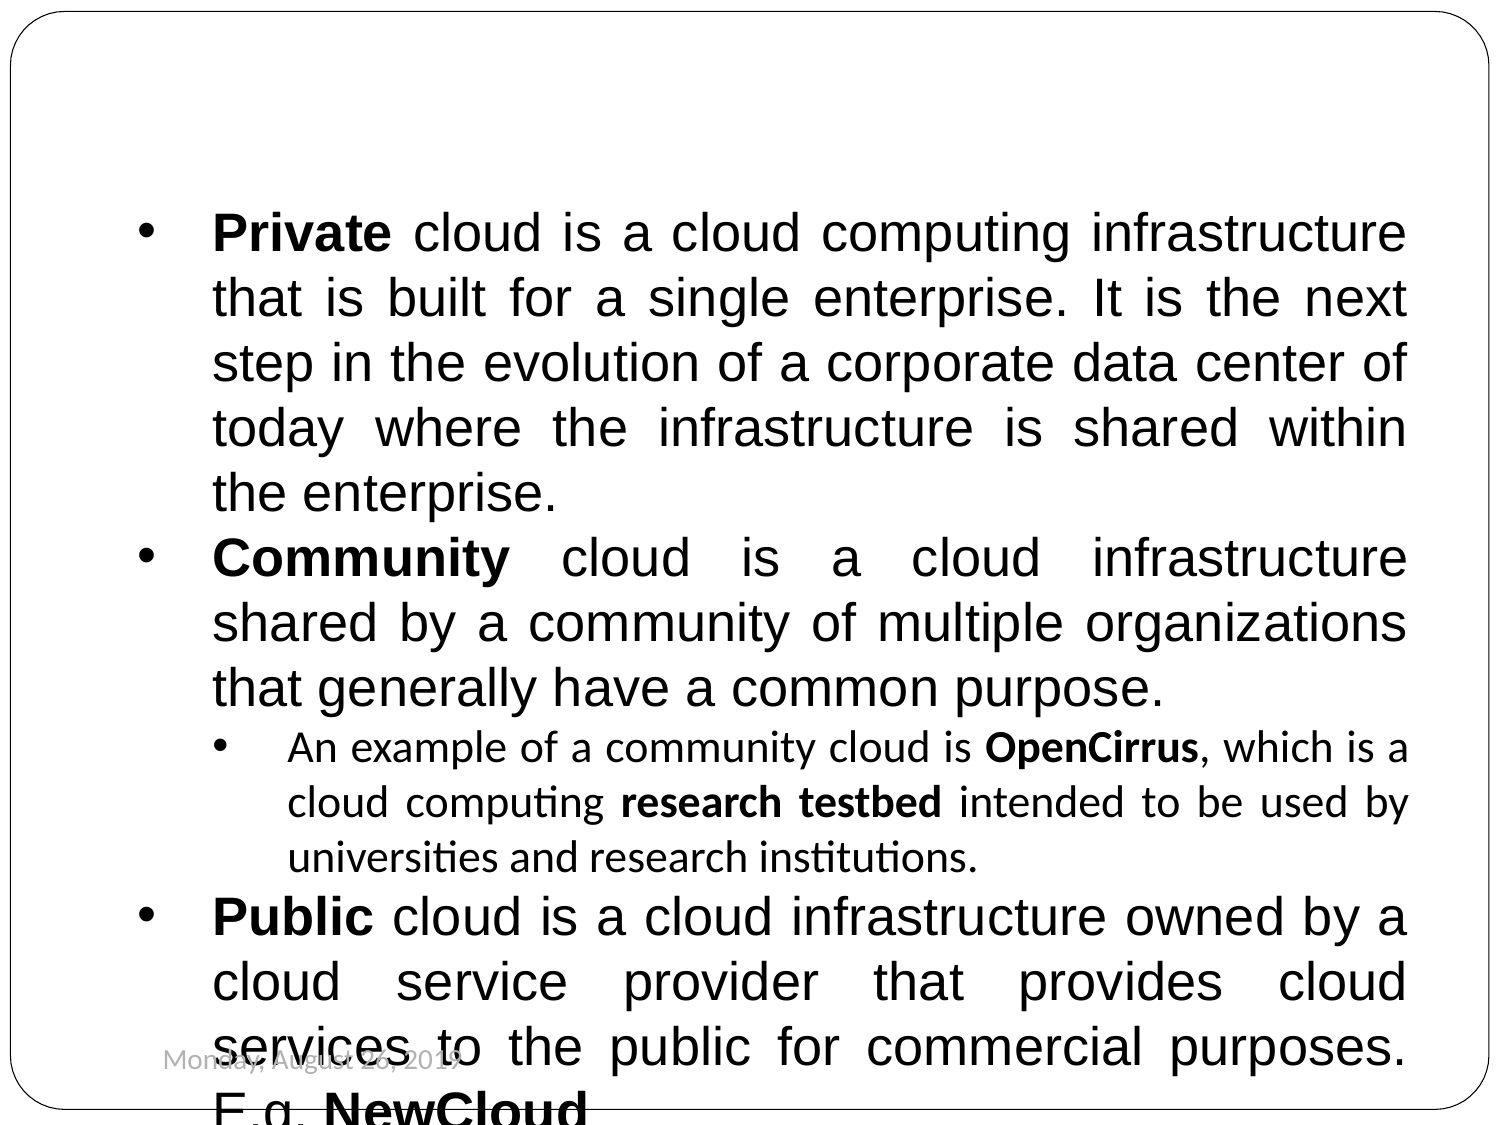

#
Private cloud is a cloud computing infrastructure that is built for a single enterprise. It is the next step in the evolution of a corporate data center of today where the infrastructure is shared within the enterprise.
Community cloud is a cloud infrastructure shared by a community of multiple organizations that generally have a common purpose.
An example of a community cloud is OpenCirrus, which is a cloud computing research testbed intended to be used by universities and research institutions.
Public cloud is a cloud infrastructure owned by a cloud service provider that provides cloud services to the public for commercial purposes. E.g. NewCloud
53
Monday, August 26, 2019